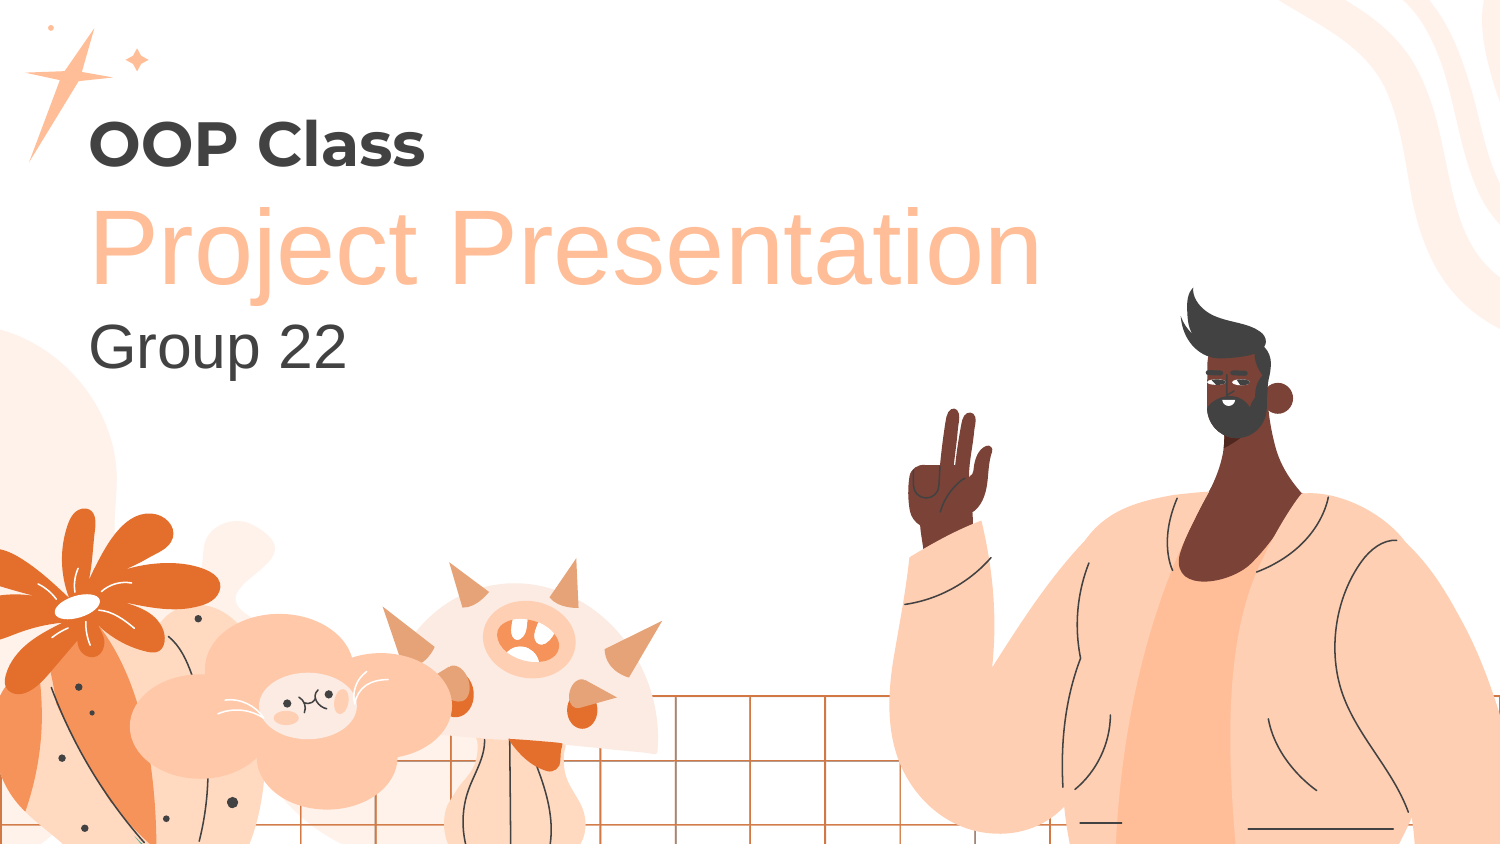

# OOP Class
Project Presentation
Group 22